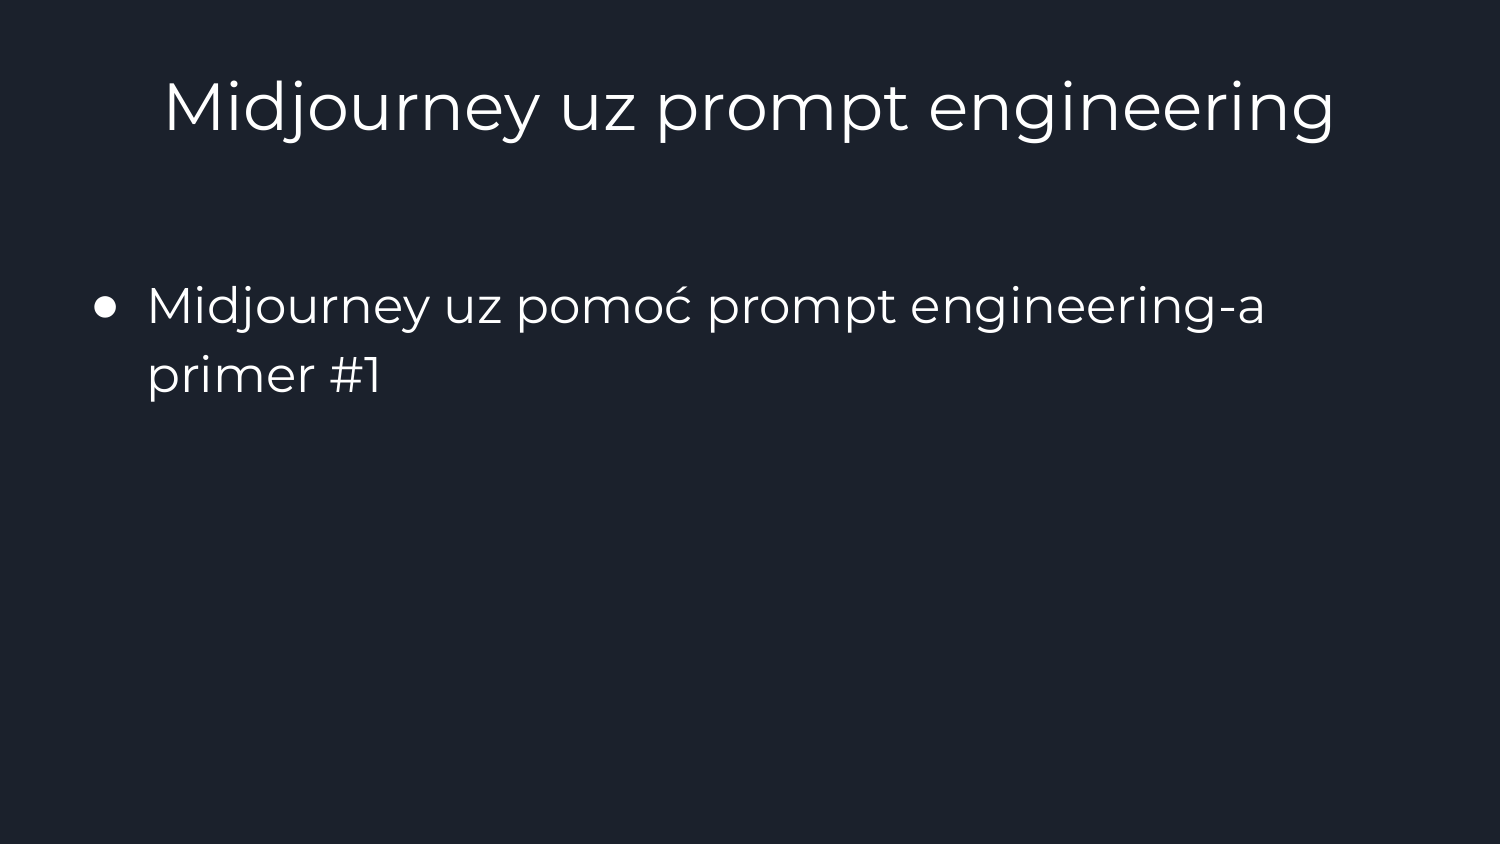

# Midjourney uz prompt engineering

Midjourney uz pomoć prompt engineering-a primer #1